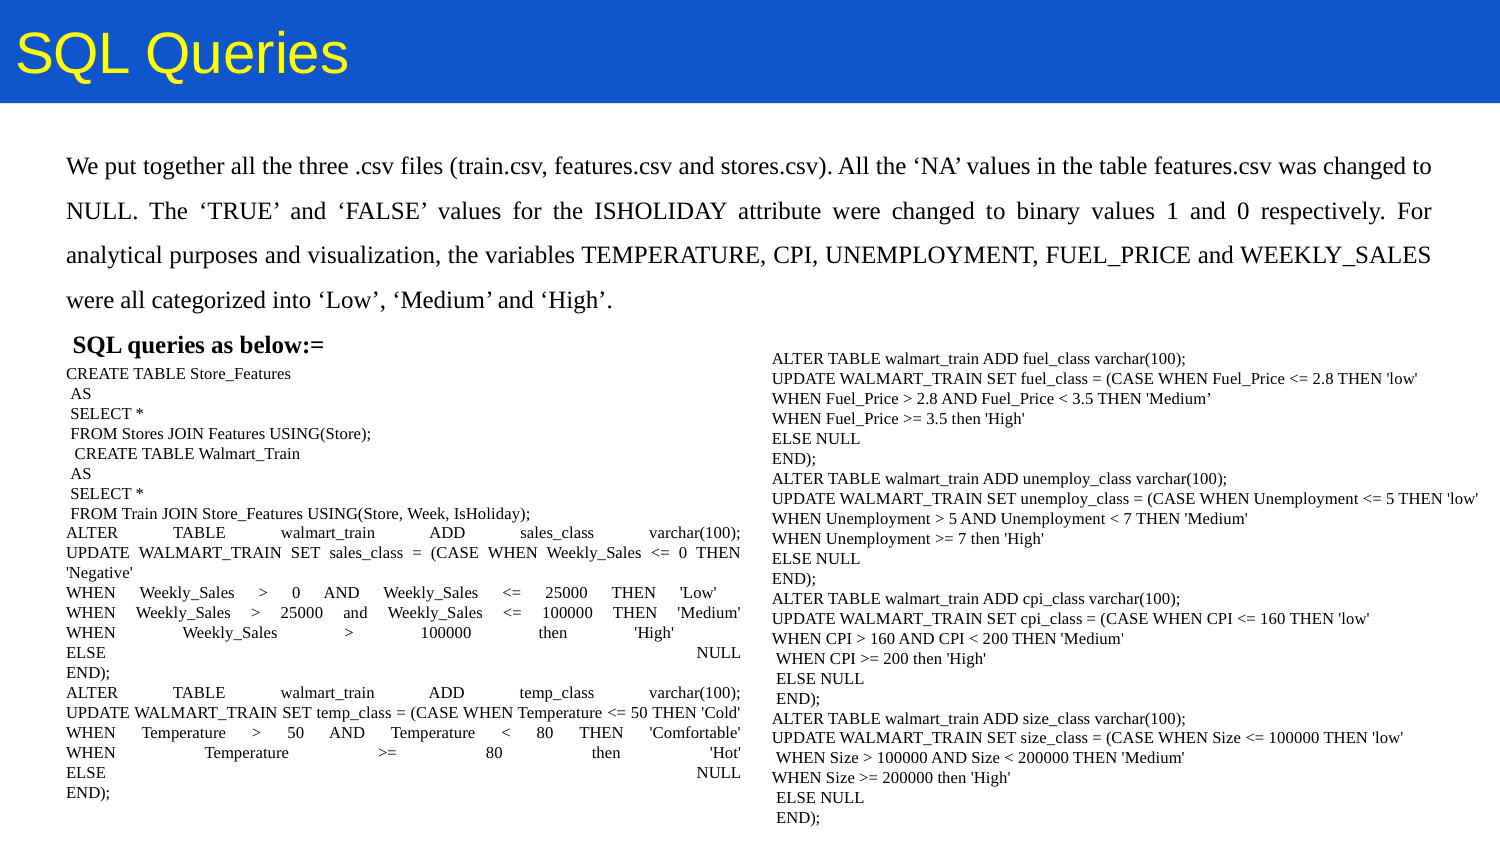

# SQL Queries
We put together all the three .csv files (train.csv, features.csv and stores.csv). All the ‘NA’ values in the table features.csv was changed to NULL. The ‘TRUE’ and ‘FALSE’ values for the ISHOLIDAY attribute were changed to binary values 1 and 0 respectively. For analytical purposes and visualization, the variables TEMPERATURE, CPI, UNEMPLOYMENT, FUEL_PRICE and WEEKLY_SALES were all categorized into ‘Low’, ‘Medium’ and ‘High’.
 SQL queries as below:=

ALTER TABLE walmart_train ADD fuel_class varchar(100);
UPDATE WALMART_TRAIN SET fuel_class = (CASE WHEN Fuel_Price <= 2.8 THEN 'low'
WHEN Fuel_Price > 2.8 AND Fuel_Price < 3.5 THEN 'Medium’
WHEN Fuel_Price >= 3.5 then 'High'
ELSE NULL
END);
ALTER TABLE walmart_train ADD unemploy_class varchar(100);
UPDATE WALMART_TRAIN SET unemploy_class = (CASE WHEN Unemployment <= 5 THEN 'low'
WHEN Unemployment > 5 AND Unemployment < 7 THEN 'Medium'
WHEN Unemployment >= 7 then 'High'
ELSE NULL
END);
ALTER TABLE walmart_train ADD cpi_class varchar(100);
UPDATE WALMART_TRAIN SET cpi_class = (CASE WHEN CPI <= 160 THEN 'low'
WHEN CPI > 160 AND CPI < 200 THEN 'Medium'
 WHEN CPI >= 200 then 'High'
 ELSE NULL
 END);
ALTER TABLE walmart_train ADD size_class varchar(100);
UPDATE WALMART_TRAIN SET size_class = (CASE WHEN Size <= 100000 THEN 'low'
 WHEN Size > 100000 AND Size < 200000 THEN 'Medium'
WHEN Size >= 200000 then 'High'
 ELSE NULL
 END);
CREATE TABLE Store_Features
 AS
 SELECT *
 FROM Stores JOIN Features USING(Store);
  CREATE TABLE Walmart_Train
 AS
 SELECT *
 FROM Train JOIN Store_Features USING(Store, Week, IsHoliday);
ALTER TABLE walmart_train ADD sales_class varchar(100);
UPDATE WALMART_TRAIN SET sales_class = (CASE WHEN Weekly_Sales <= 0 THEN 'Negative'
WHEN Weekly_Sales > 0 AND Weekly_Sales <= 25000 THEN 'Low'
WHEN Weekly_Sales > 25000 and Weekly_Sales <= 100000 THEN 'Medium'
WHEN Weekly_Sales > 100000 then 'High'
ELSE NULL
END);
ALTER TABLE walmart_train ADD temp_class varchar(100);
UPDATE WALMART_TRAIN SET temp_class = (CASE WHEN Temperature <= 50 THEN 'Cold'
WHEN Temperature > 50 AND Temperature < 80 THEN 'Comfortable'
WHEN Temperature >= 80 then 'Hot'
ELSE NULL
END);